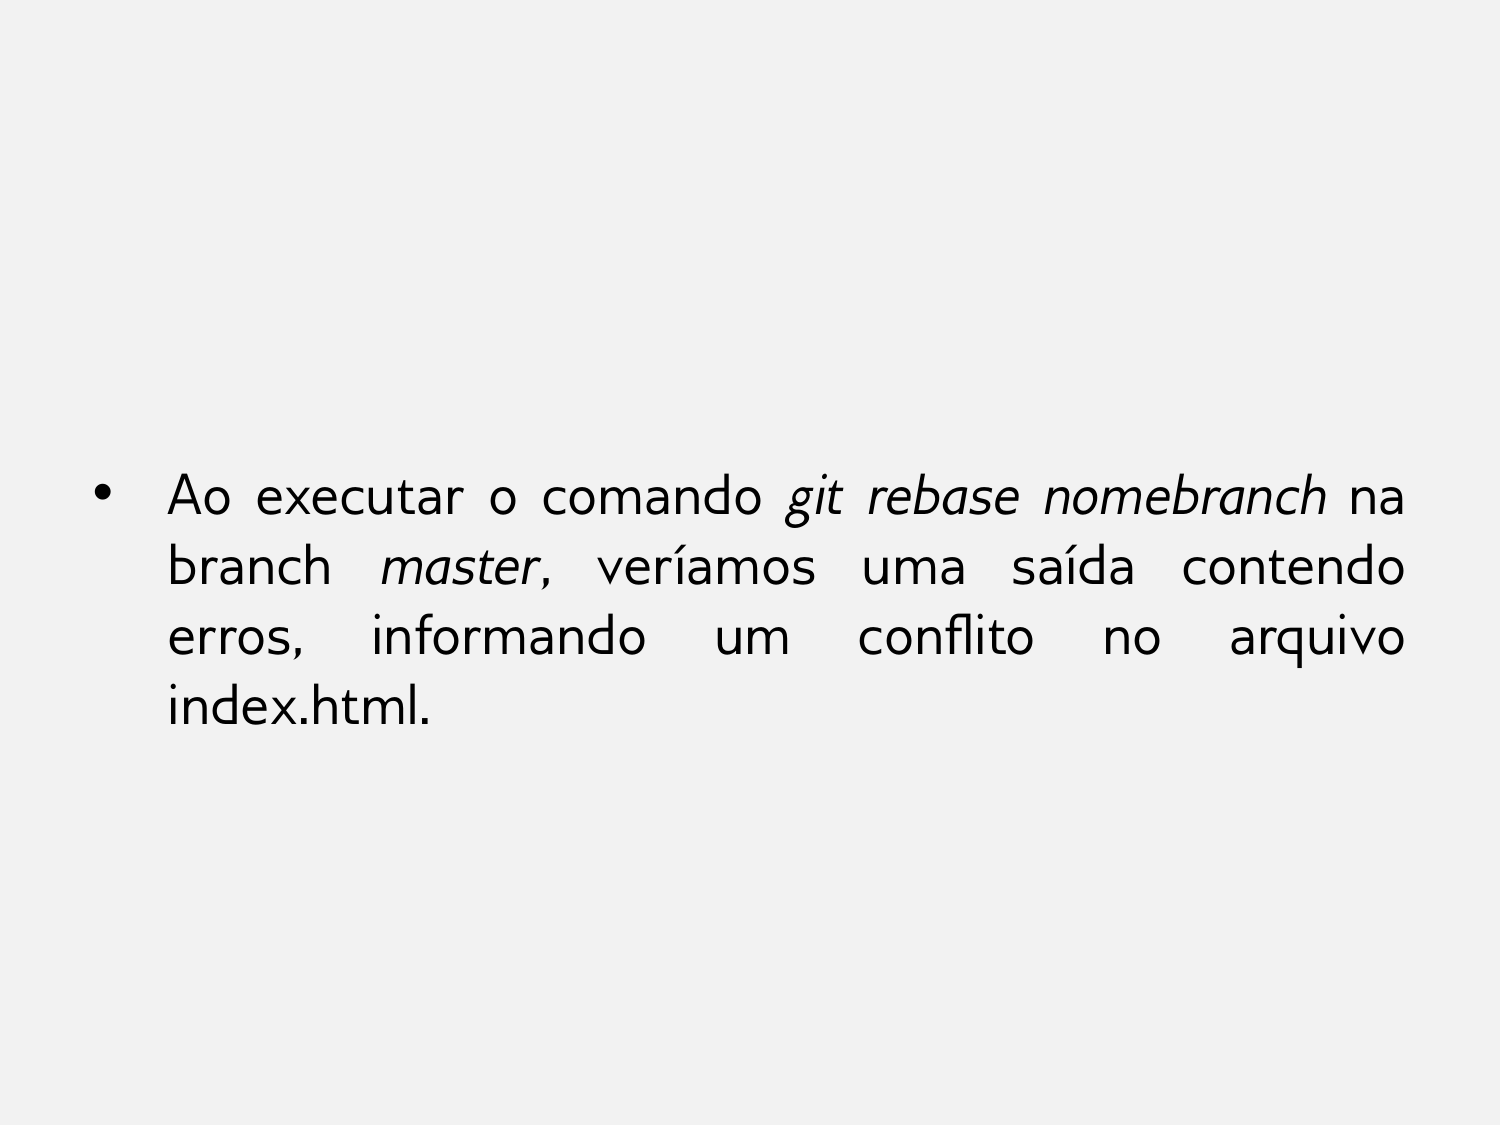

Ao executar o comando git rebase nomebranch na branch master, veríamos uma saída contendo erros, informando um conflito no arquivo index.html.